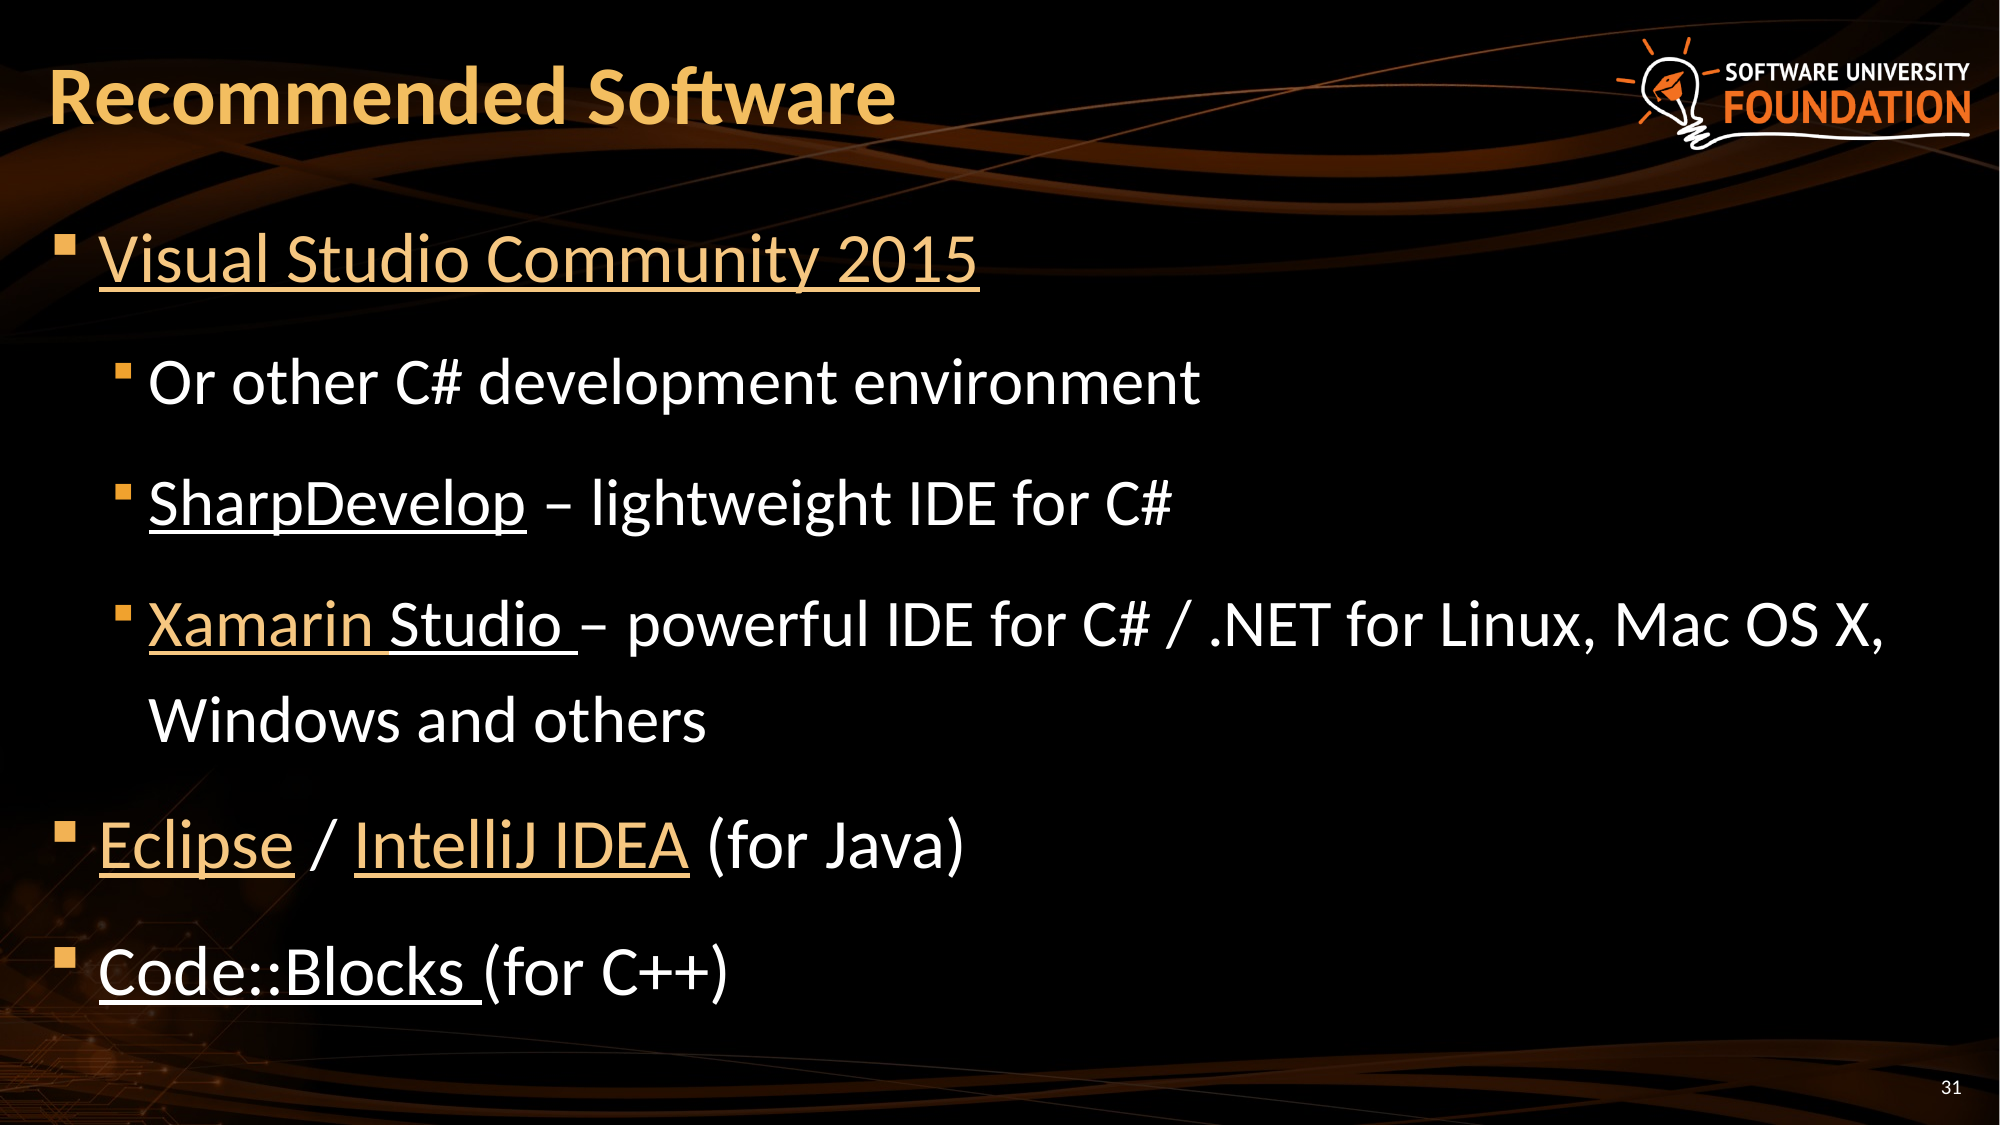

# Recommended Software
Visual Studio Community 2015
Or other C# development environment
SharpDevelop – lightweight IDE for C#
Xamarin Studio – powerful IDE for C# / .NET for Linux, Mac OS X, Windows and others
Eclipse / IntelliJ IDEA (for Java)
Code::Blocks (for C++)
31